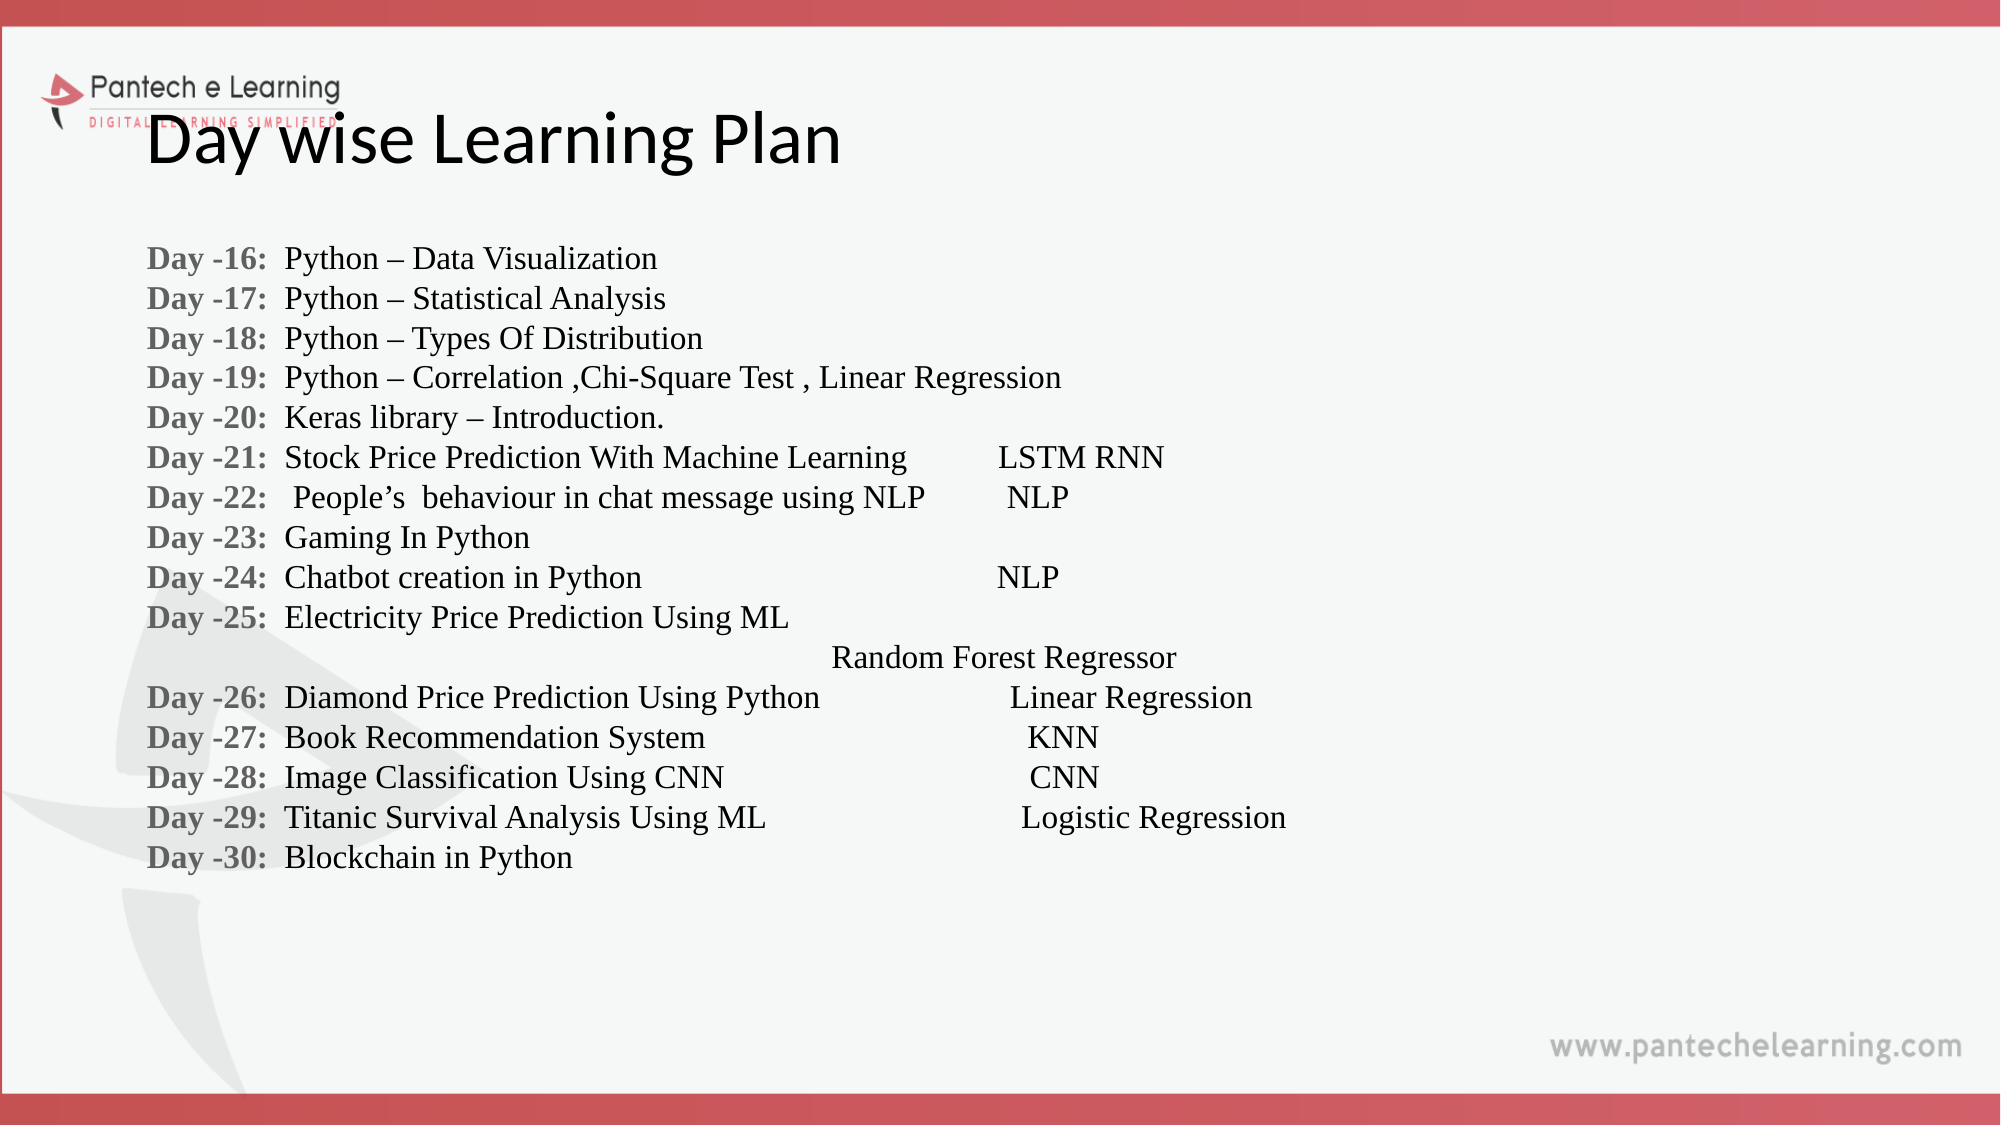

# Day wise Learning Plan
Day -16:  Python – Data Visualization
Day -17:  Python – Statistical Analysis
Day -18:  Python – Types Of Distribution
Day -19:  Python – Correlation ,Chi-Square Test , Linear Regression
Day -20:  Keras library – Introduction.
Day -21:  Stock Price Prediction With Machine Learning           LSTM RNN
Day -22:   People’s  behaviour in chat message using NLP          NLP
Day -23:  Gaming In Python
Day -24:  Chatbot creation in Python                                           NLP
Day -25:  Electricity Price Prediction Using ML                                                                                                                                                               Random Forest Regressor
Day -26:  Diamond Price Prediction Using Python                       Linear Regression
Day -27:  Book Recommendation System                                       KNN
Day -28:  Image Classification Using CNN                                     CNN
Day -29:  Titanic Survival Analysis Using ML                               Logistic Regression
Day -30:  Blockchain in Python